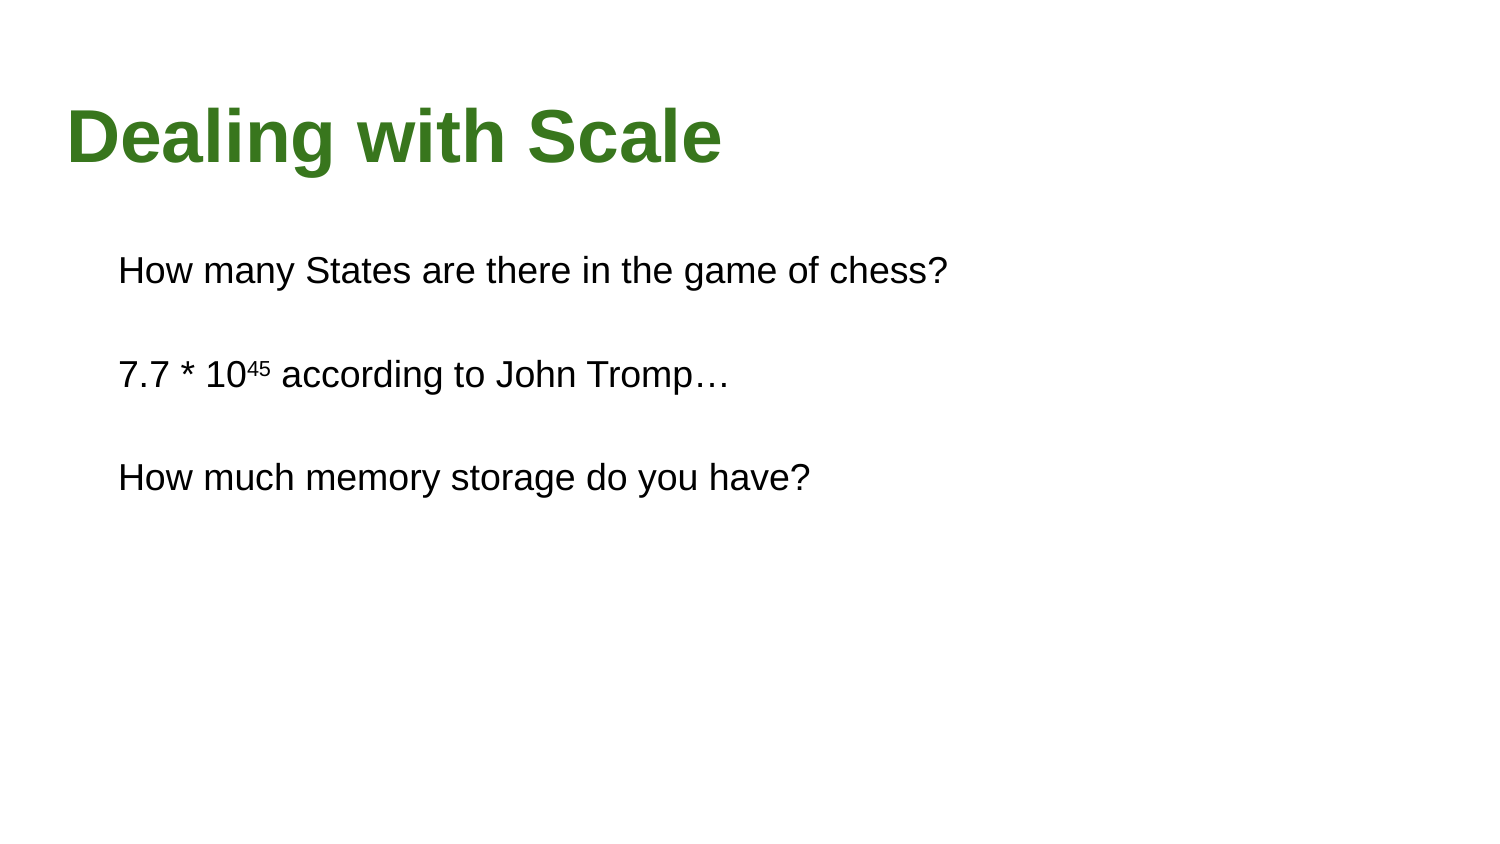

# Dealing with Scale
How many States are there in the game of chess?

7.7 * 1045 according to John Tromp…

How much memory storage do you have?